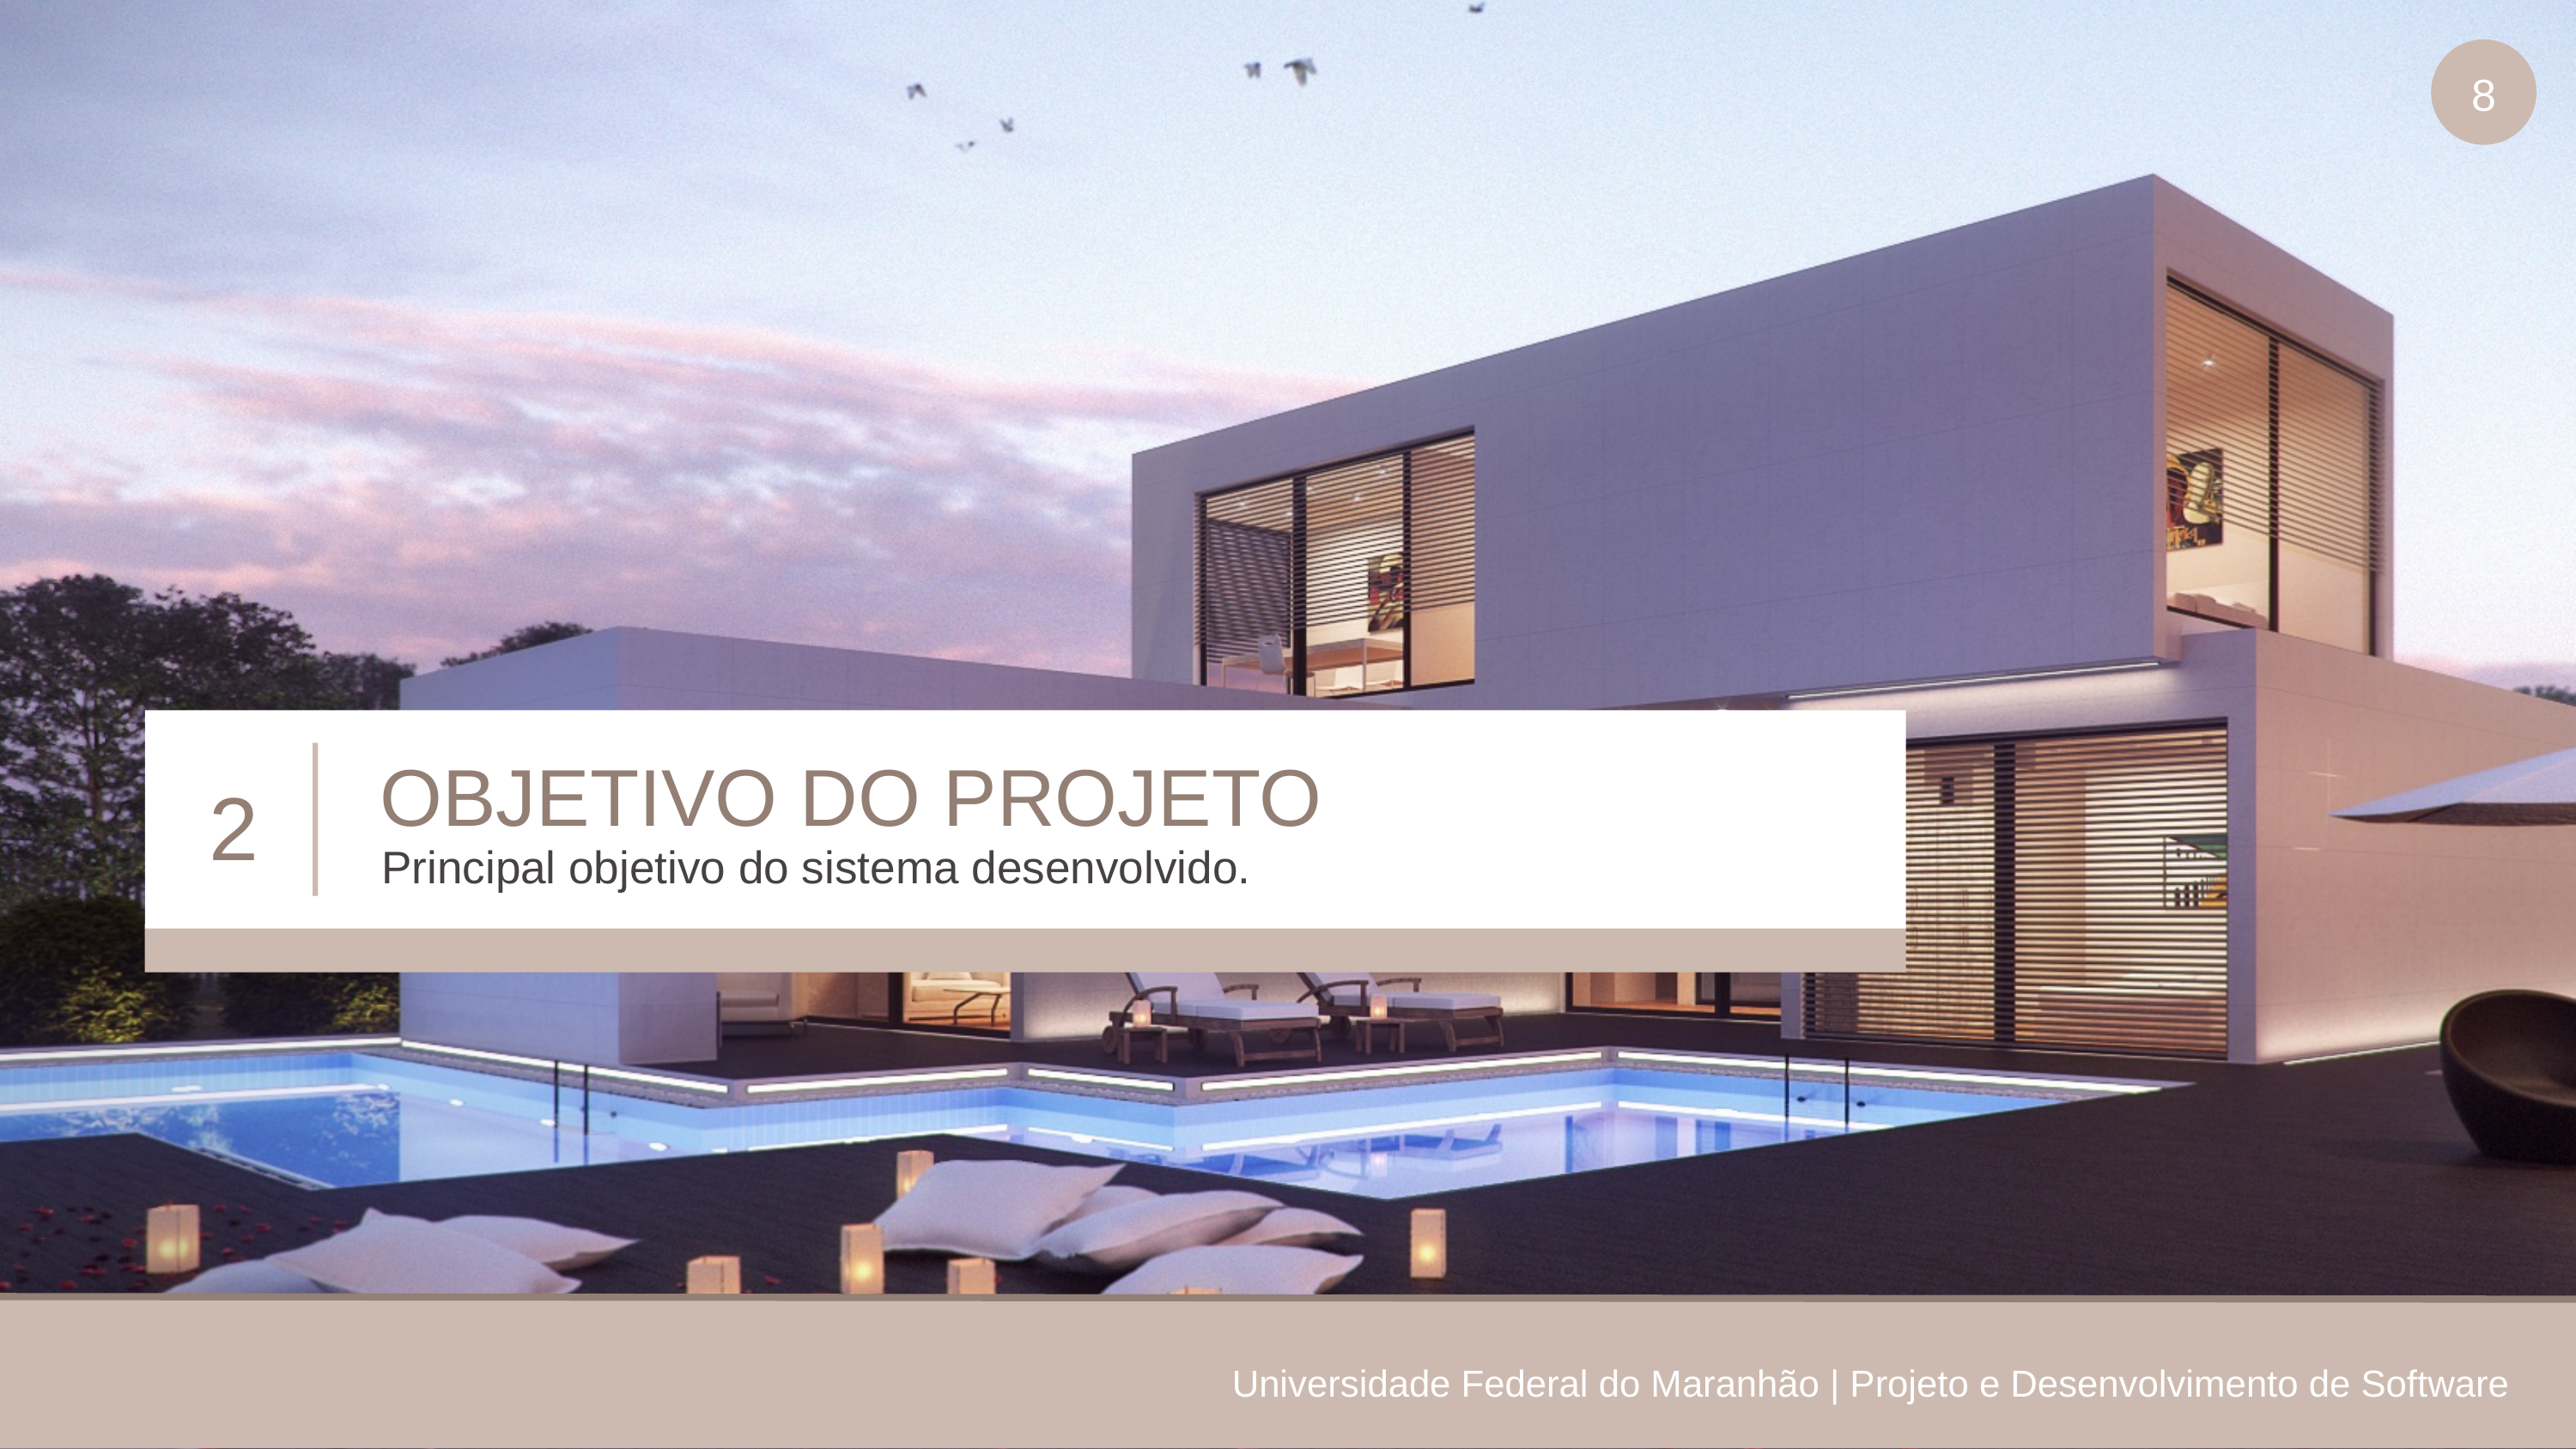

8

OBJETIVO DO PROJETO

2
Principal objetivo do sistema desenvolvido.

Universidade Federal do Maranhão | Projeto e Desenvolvimento de Software